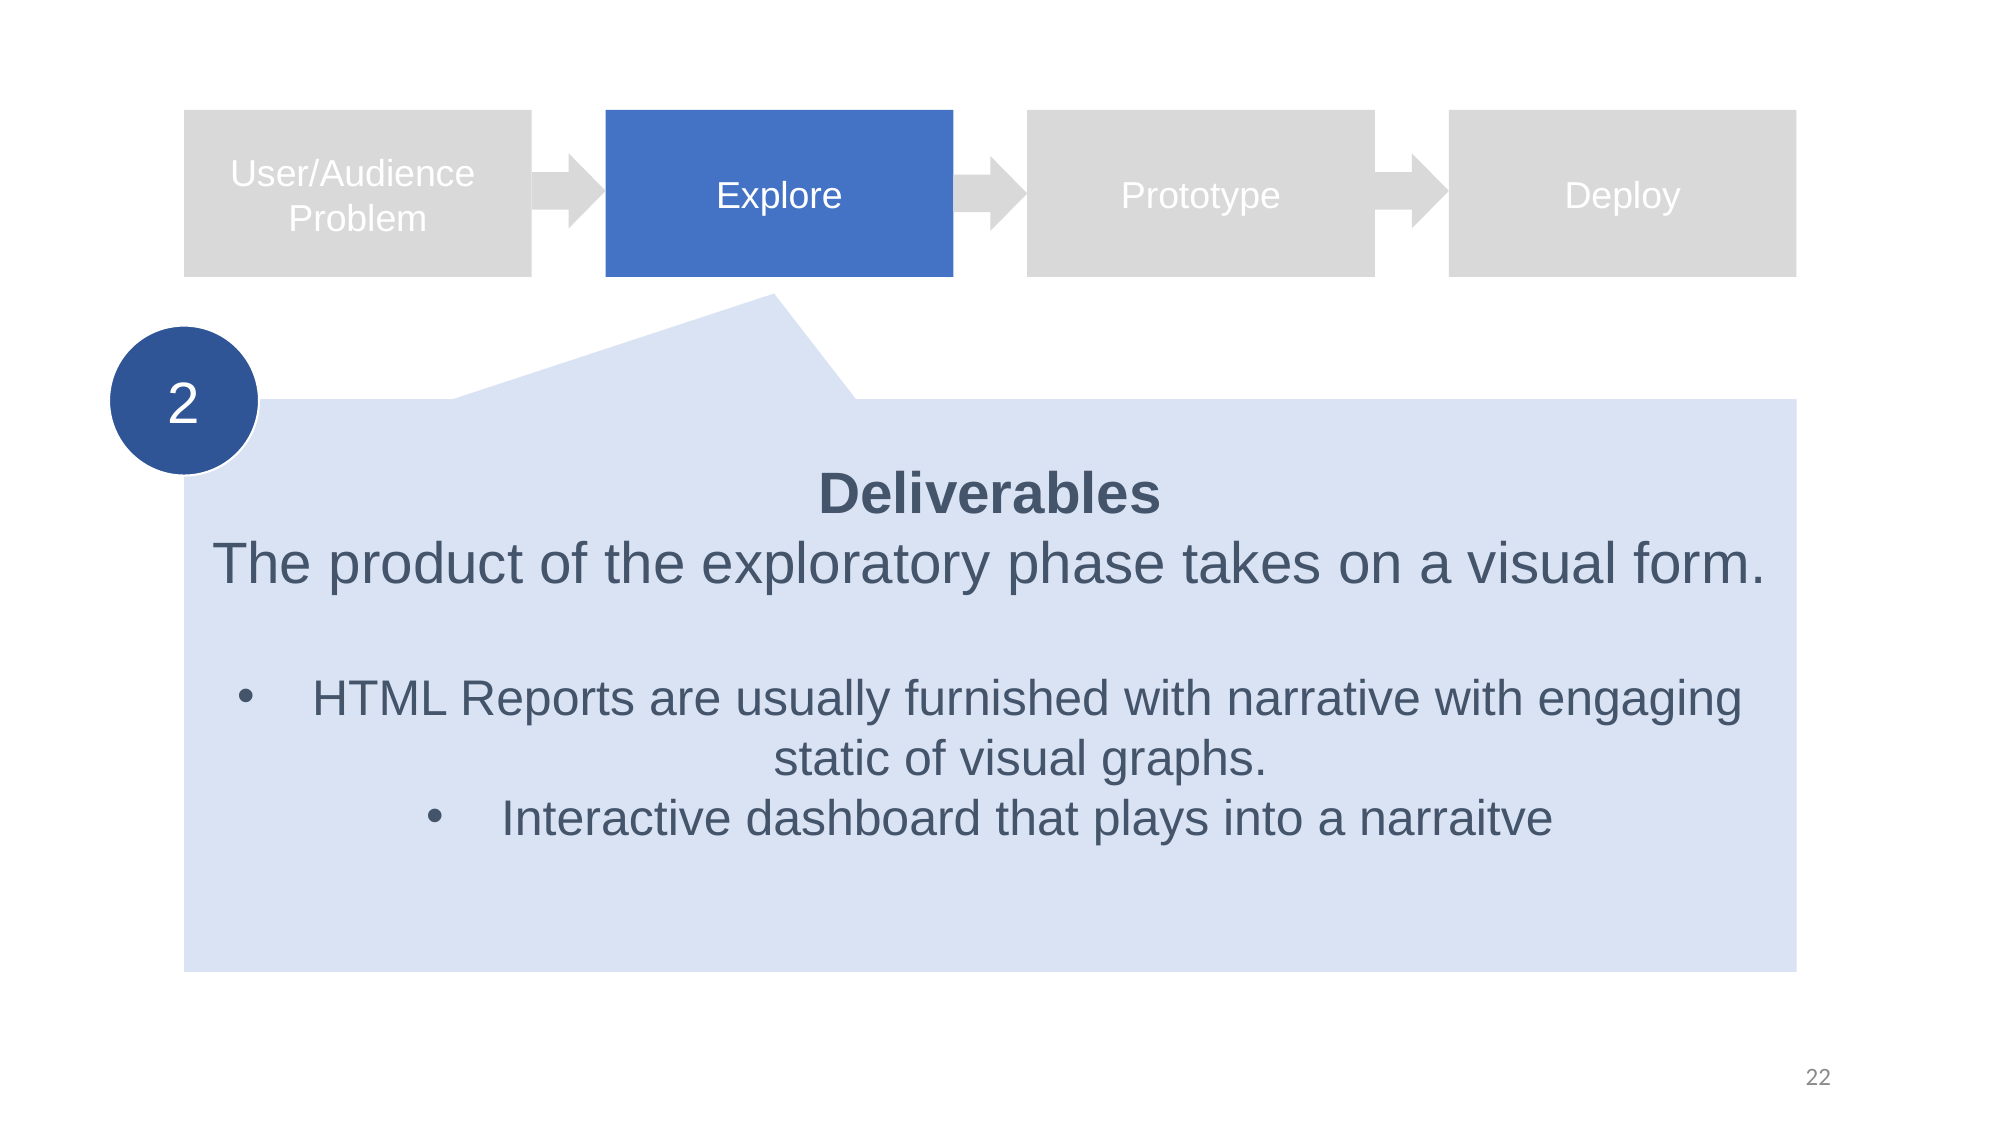

User/Audience
Problem
Explore
Prototype
Deploy

2
Deliverables
The product of the exploratory phase takes on a visual form.

HTML Reports are usually furnished with narrative with engaging static of visual graphs.
Interactive dashboard that plays into a narraitve

22